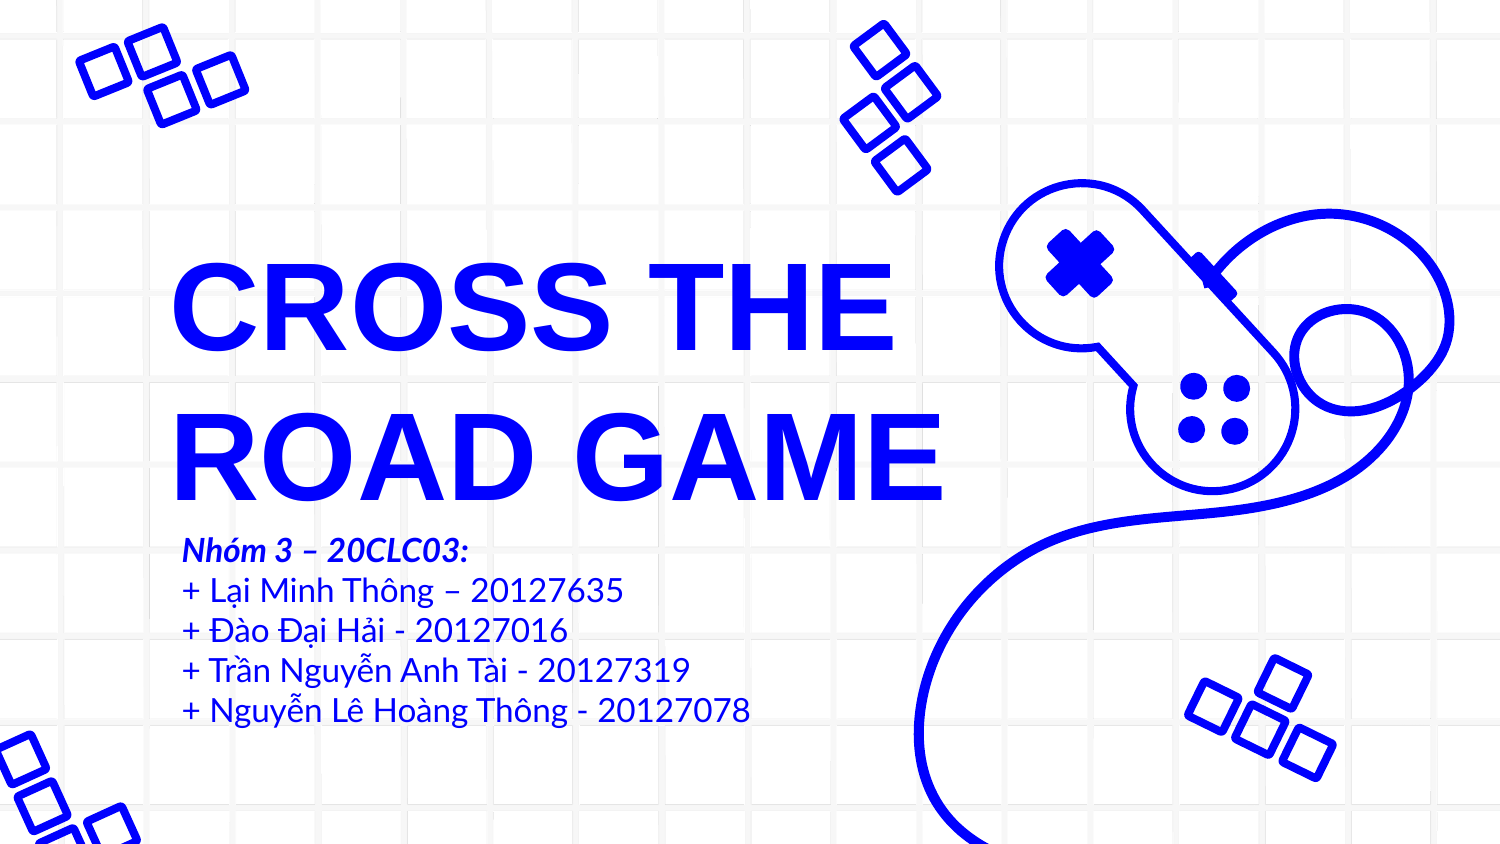

# CROSS THE ROAD GAME
Nhóm 3 – 20CLC03:
+ Lại Minh Thông – 20127635
+ Đào Đại Hải - 20127016
+ Trần Nguyễn Anh Tài - 20127319
+ Nguyễn Lê Hoàng Thông - 20127078